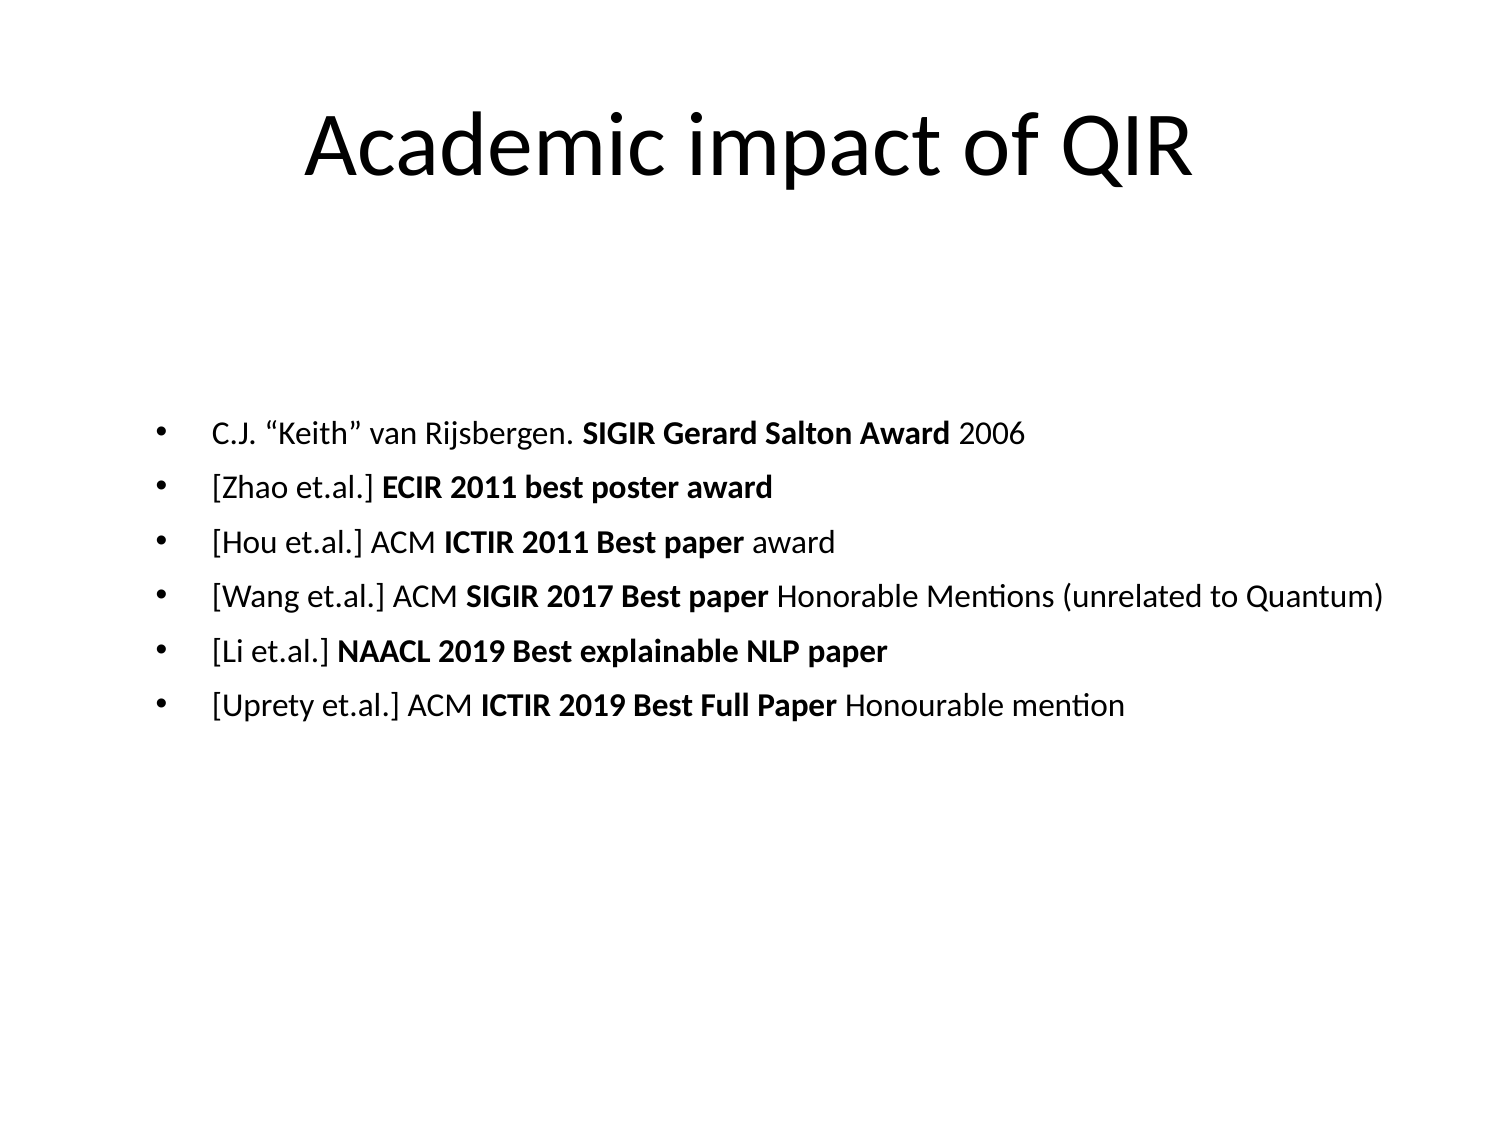

# Academic impact of QIR
C.J. “Keith” van Rijsbergen. SIGIR Gerard Salton Award 2006
[Zhao et.al.] ECIR 2011 best poster award
[Hou et.al.] ACM ICTIR 2011 Best paper award
[Wang et.al.] ACM SIGIR 2017 Best paper Honorable Mentions (unrelated to Quantum)
[Li et.al.] NAACL 2019 Best explainable NLP paper
[Uprety et.al.] ACM ICTIR 2019 Best Full Paper Honourable mention
4